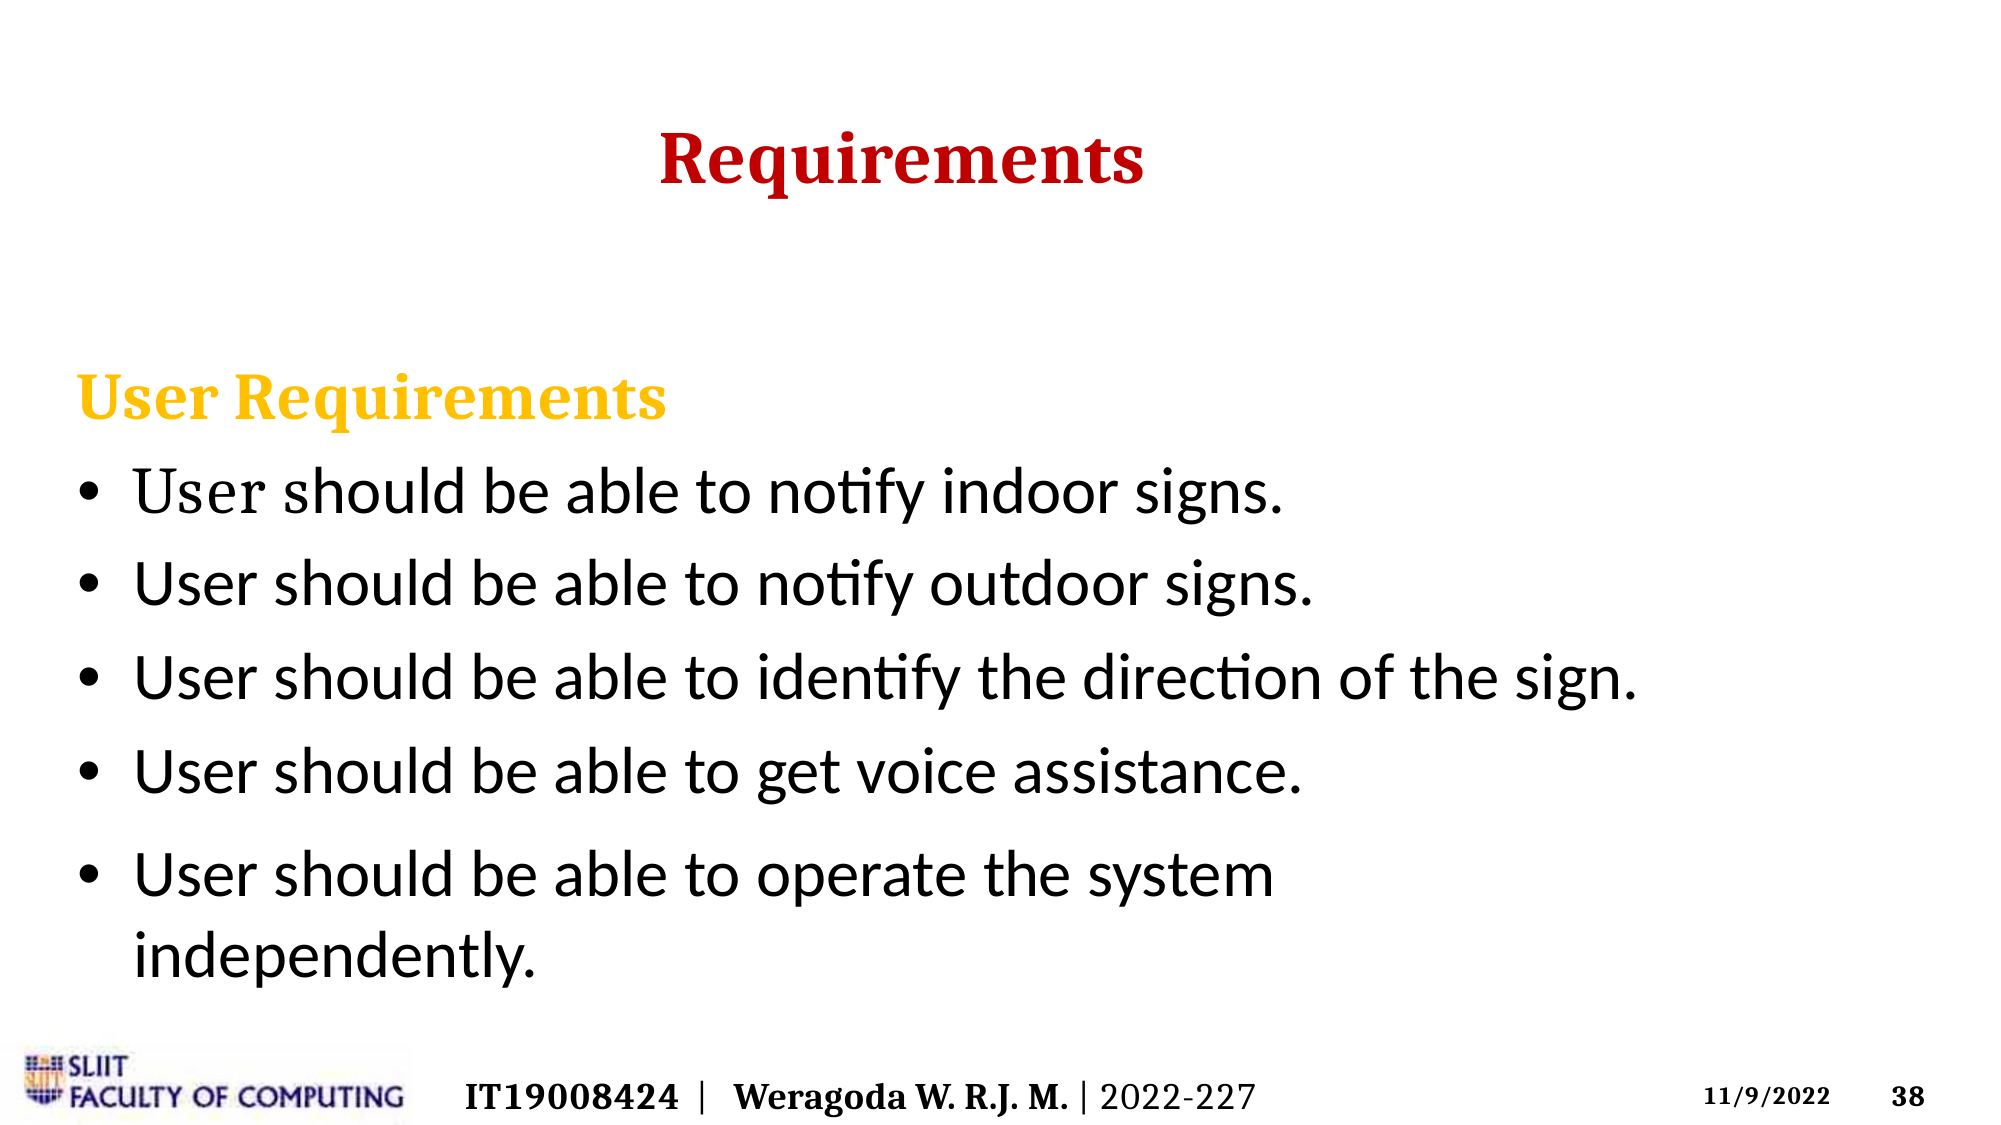

Requirements
User Requirements
• User should be able to notify indoor signs.
• User should be able to notify outdoor signs.
• User should be able to identify the direction of the sign.
• User should be able to get voice assistance.
• User should be able to operate the system
independently.
IT19008424 | Weragoda W. R.J. M. | 2022-227
38
11/9/2022